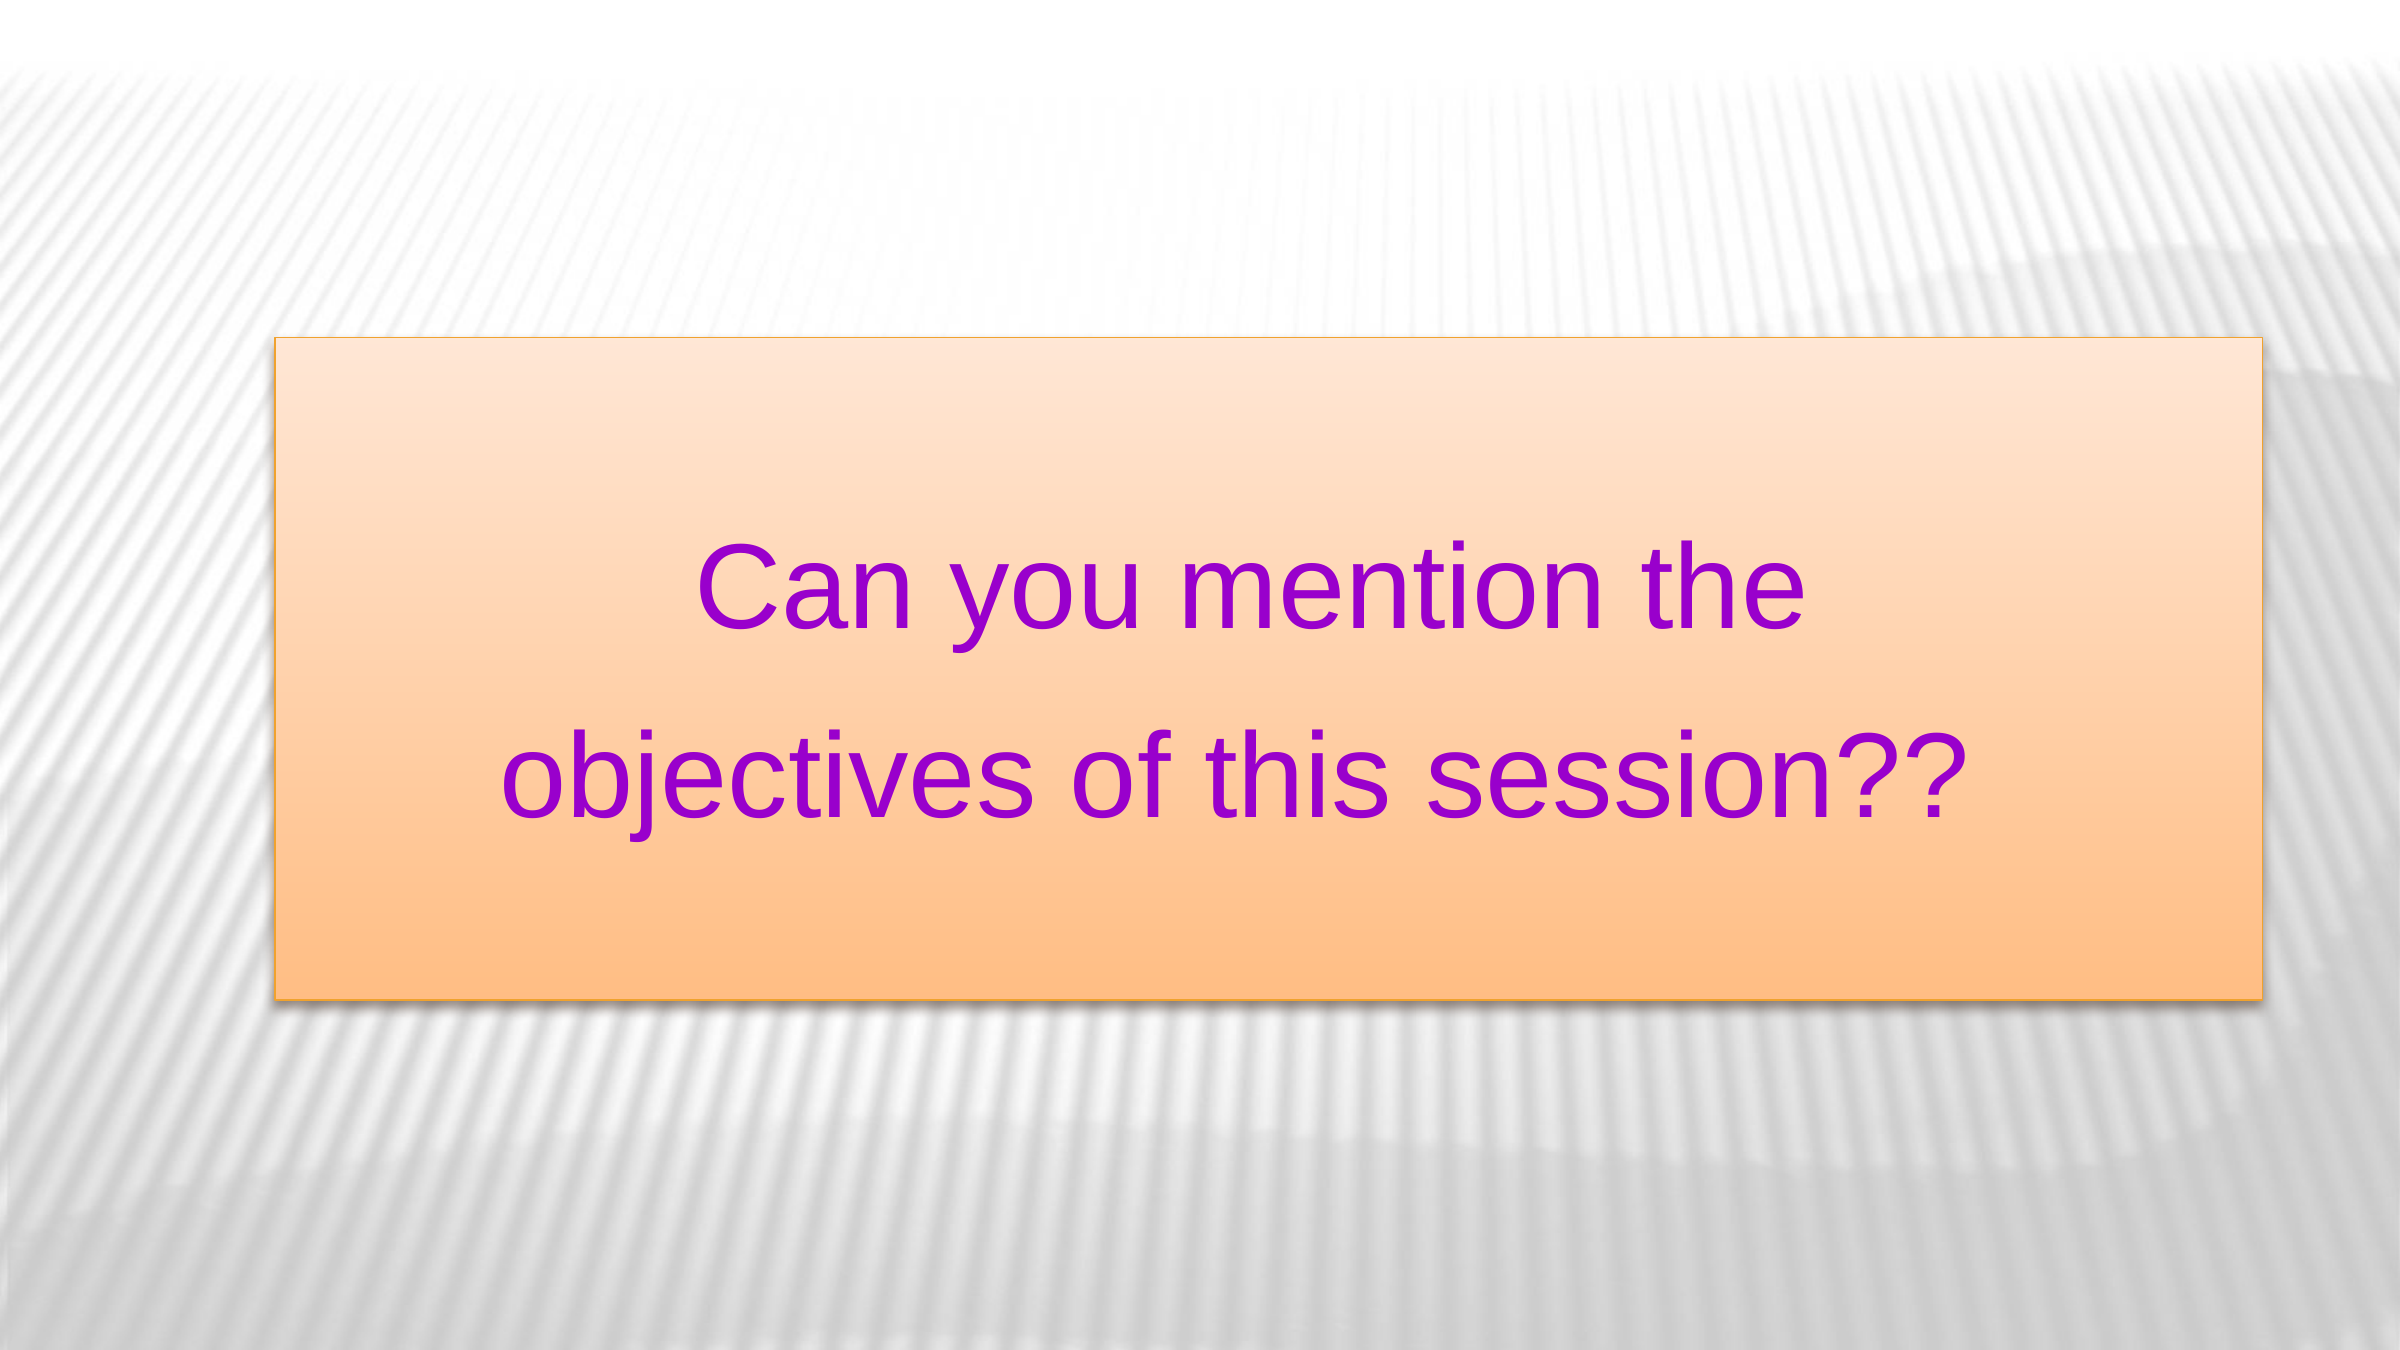

Can you mention the
objectives of this session??